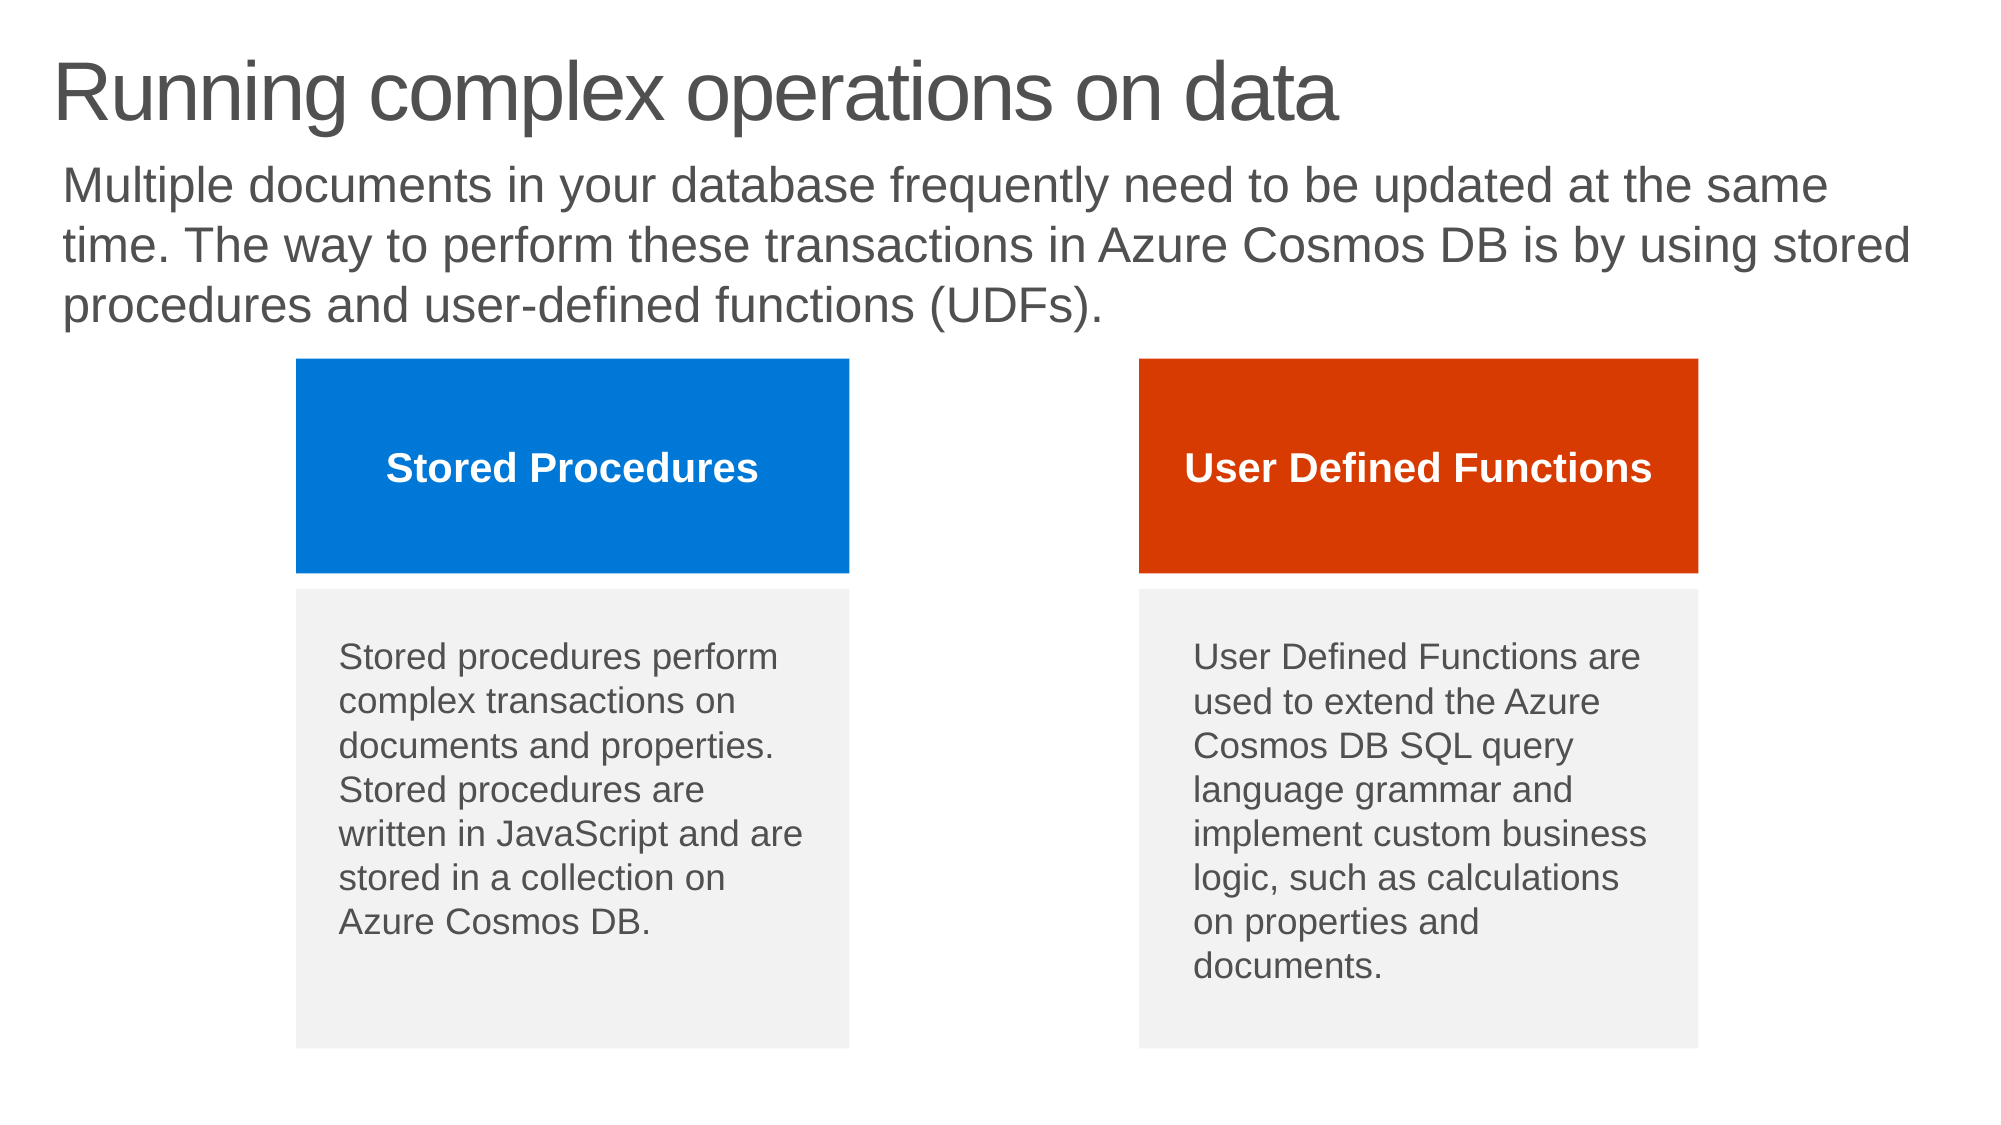

# Running complex operations on data
Multiple documents in your database frequently need to be updated at the same time. The way to perform these transactions in Azure Cosmos DB is by using stored procedures and user-defined functions (UDFs).

Stored Procedures
User Defined Functions

Stored procedures perform complex transactions on documents and properties. Stored procedures are written in JavaScript and are stored in a collection on Azure Cosmos DB.

User Defined Functions are used to extend the Azure Cosmos DB SQL query language grammar and implement custom business logic, such as calculations on properties and documents.